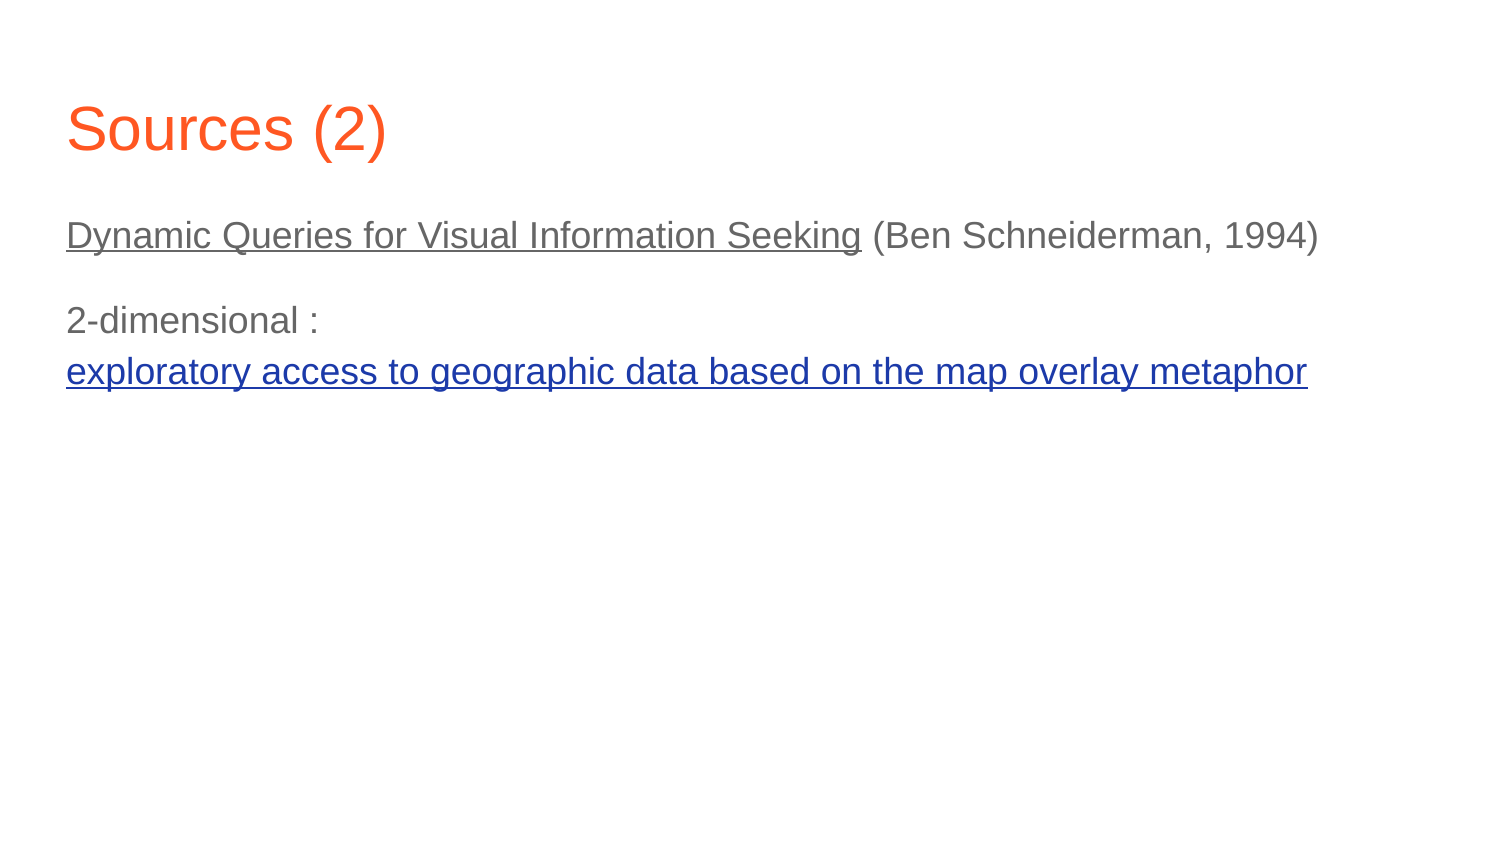

# Sources (2)
Dynamic Queries for Visual Information Seeking (Ben Schneiderman, 1994)
2-dimensional : exploratory access to geographic data based on the map overlay metaphor